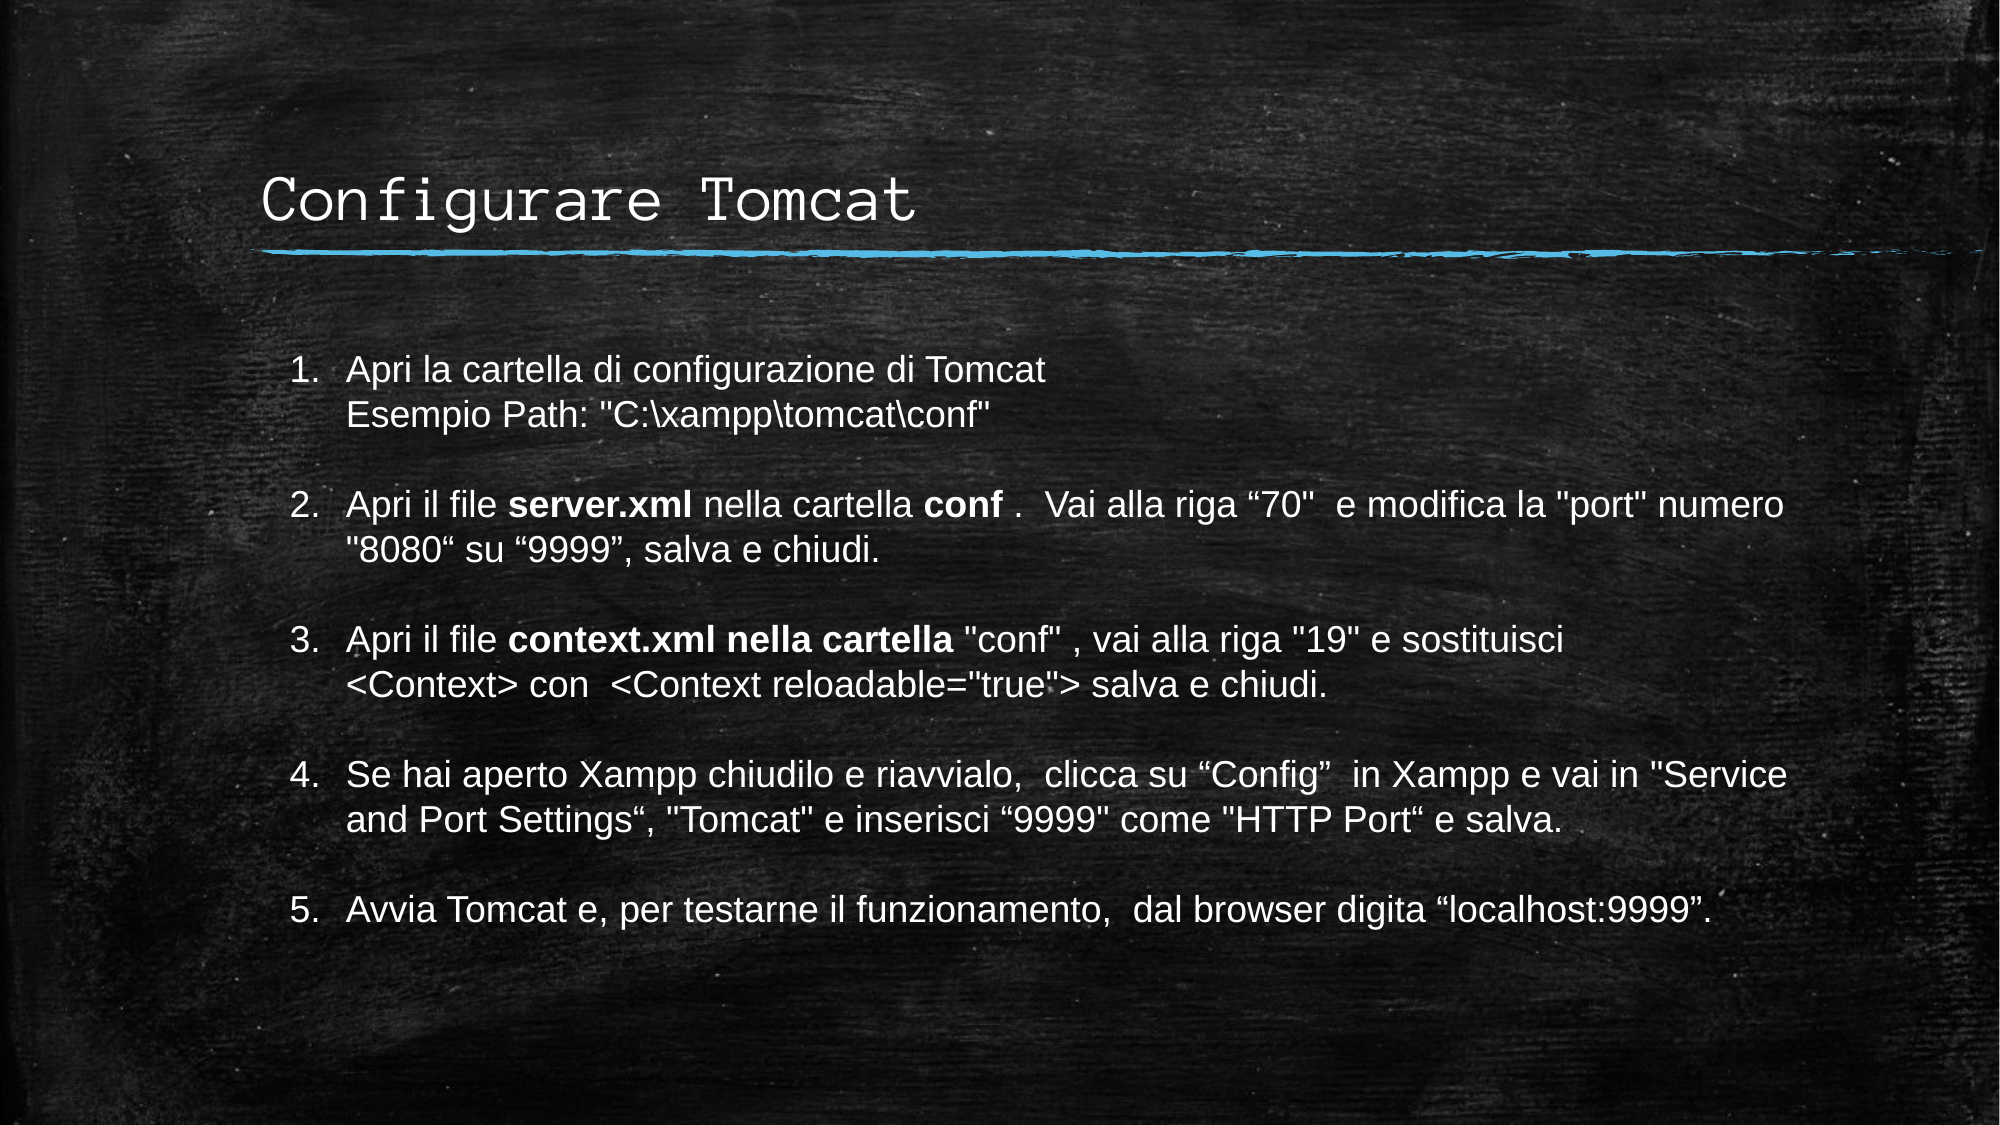

# Configurare Tomcat
Apri la cartella di configurazione di Tomcat
	Esempio Path: "C:\xampp\tomcat\conf"

Apri il file server.xml nella cartella conf .  Vai alla riga “70"  e modifica la "port" numero "8080“ su “9999”, salva e chiudi.

Apri il file context.xml nella cartella "conf" , vai alla riga "19" e sostituisci <Context> con  <Context reloadable="true"> salva e chiudi.

Se hai aperto Xampp chiudilo e riavvialo,  clicca su “Config”  in Xampp e vai in "Service and Port Settings“, "Tomcat" e inserisci “9999" come "HTTP Port“ e salva.

Avvia Tomcat e, per testarne il funzionamento,  dal browser digita “localhost:9999”.